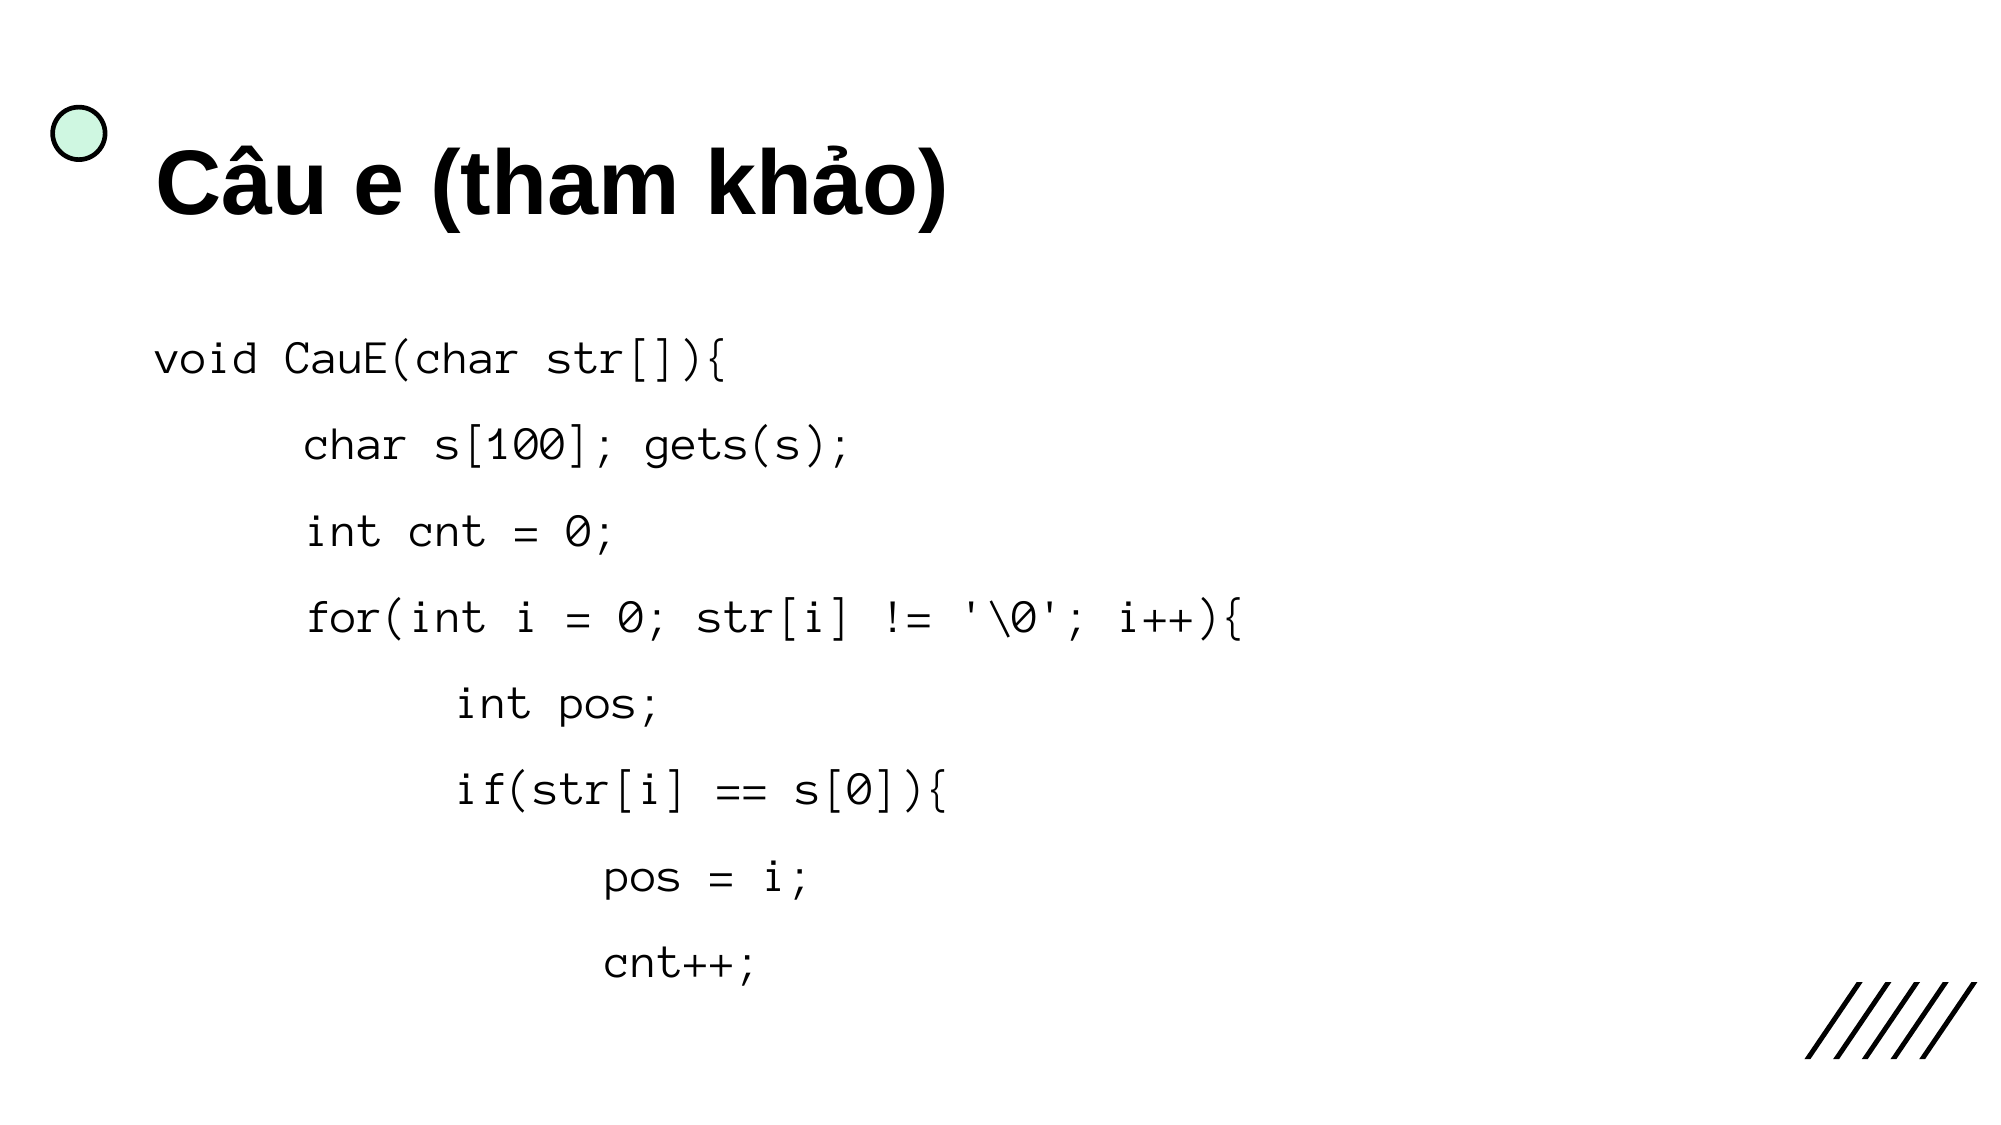

# Câu e (tham khảo)
void CauE(char str[]){
	char s[100]; gets(s);
	int cnt = 0;
	for(int i = 0; str[i] != '\0'; i++){
		int pos;
		if(str[i] == s[0]){
			pos = i;
			cnt++;